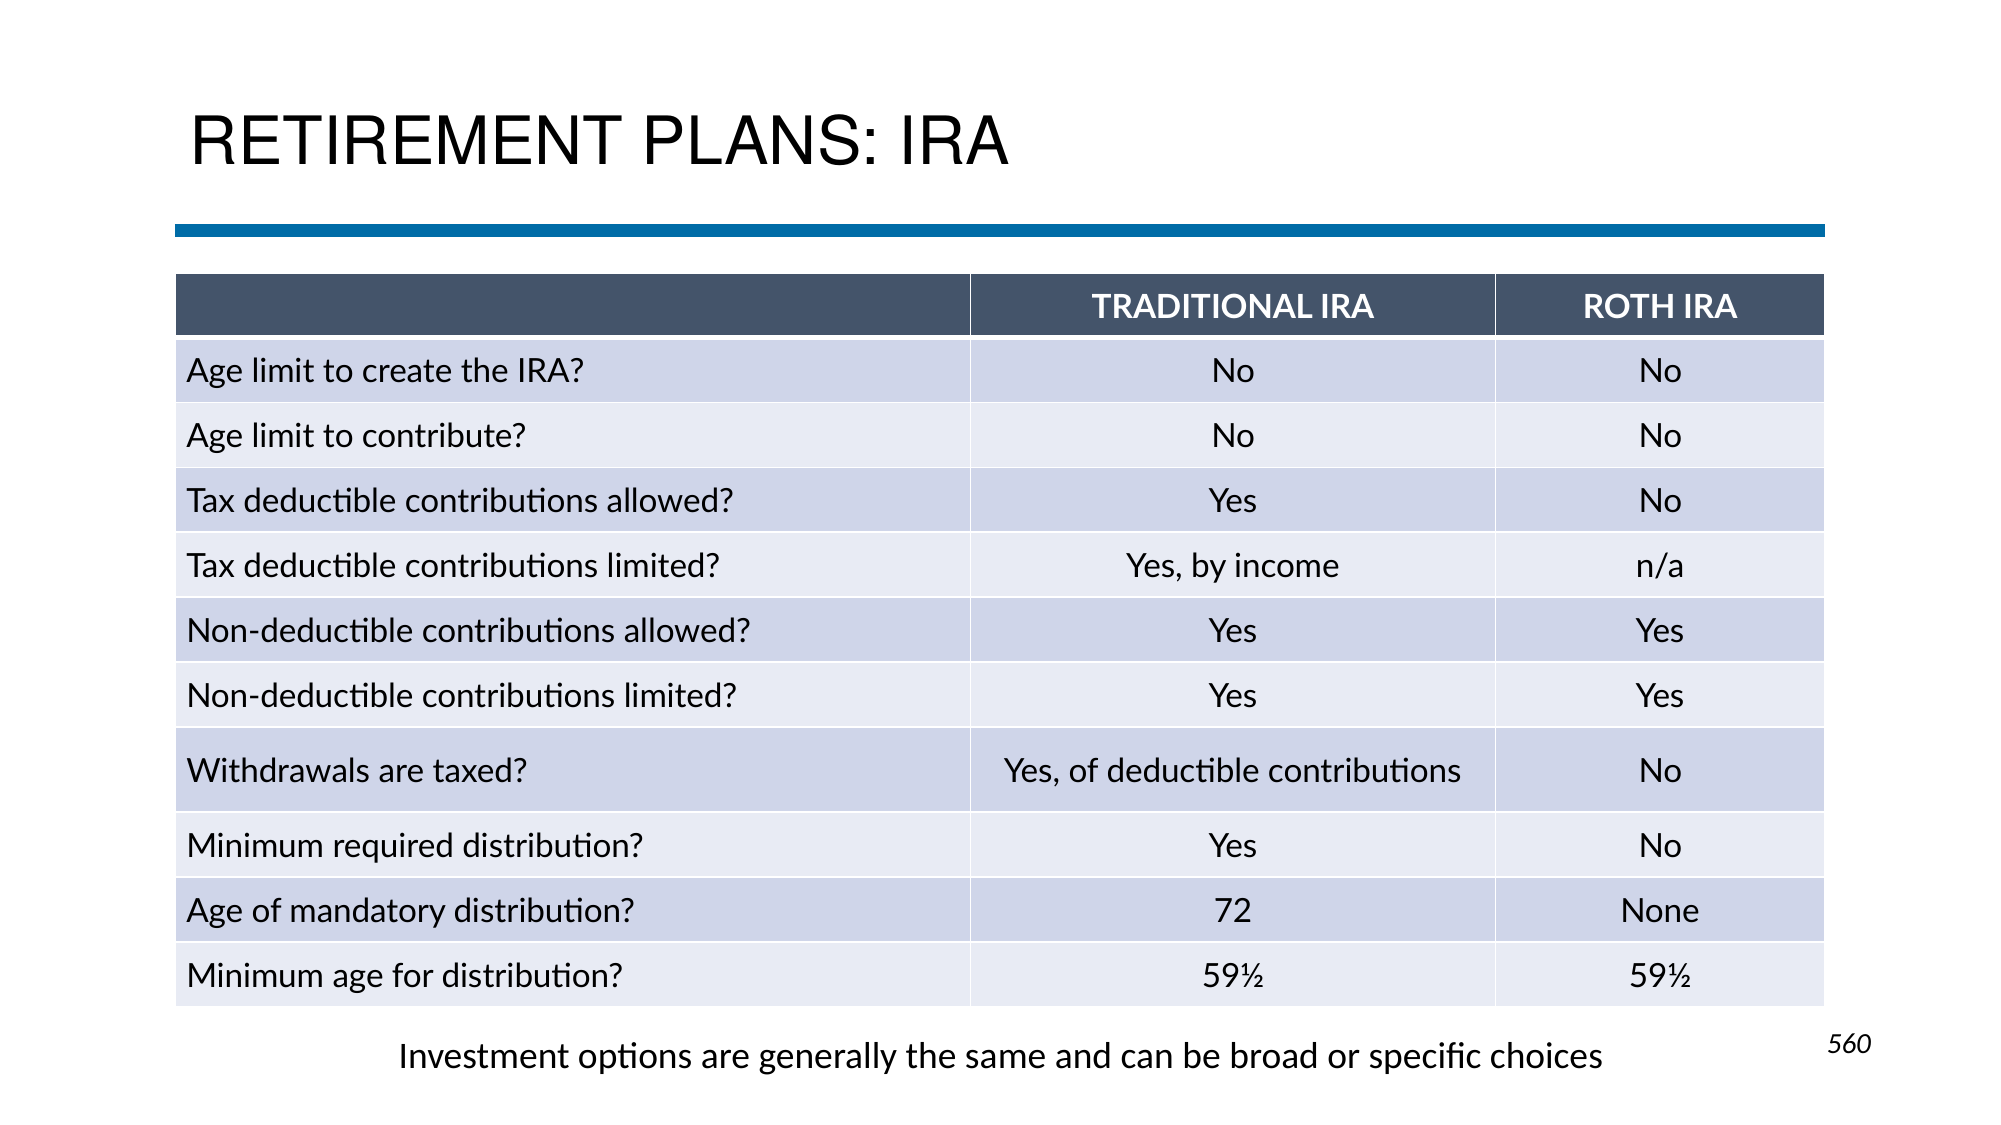

# Retirement plans: IRA
|  | Traditional IRA | Roth IRA |
| --- | --- | --- |
| Age limit to create the IRA? | No | No |
| Age limit to contribute? | No | No |
| Tax deductible contributions allowed? | Yes | No |
| Tax deductible contributions limited? | Yes, by income | n/a |
| Non-deductible contributions allowed? | Yes | Yes |
| Non-deductible contributions limited? | Yes | Yes |
| Withdrawals are taxed? | Yes, of deductible contributions | No |
| Minimum required distribution? | Yes | No |
| Age of mandatory distribution? | 72 | None |
| Minimum age for distribution? | 59½ | 59½ |

Investment options are generally the same and can be broad or specific choices
1-560